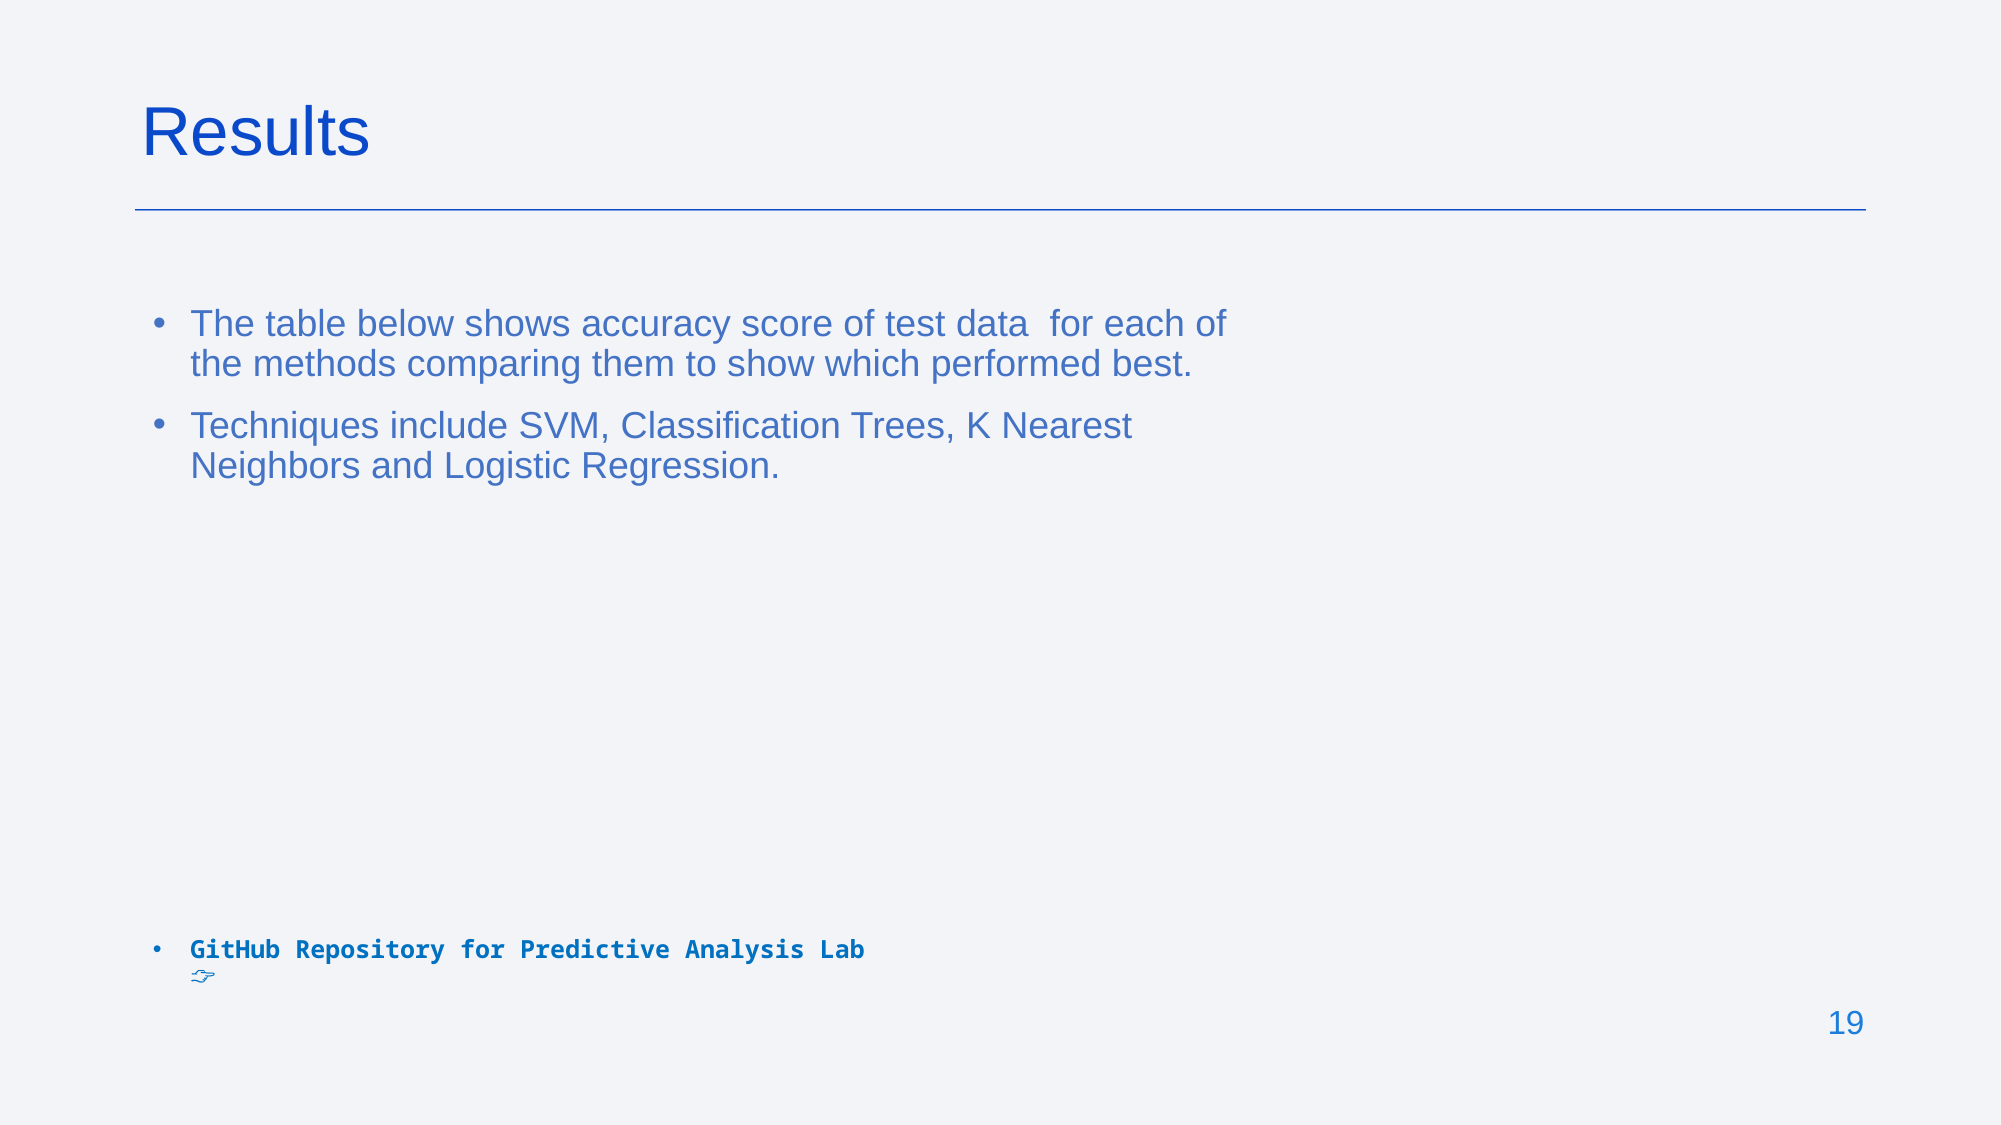

Results
The table below shows accuracy score of test data  for each of the methods comparing them to show which performed best.
Techniques include SVM, Classification Trees, K Nearest Neighbors and Logistic Regression.

GitHub Repository for Predictive Analysis Lab
👉
19